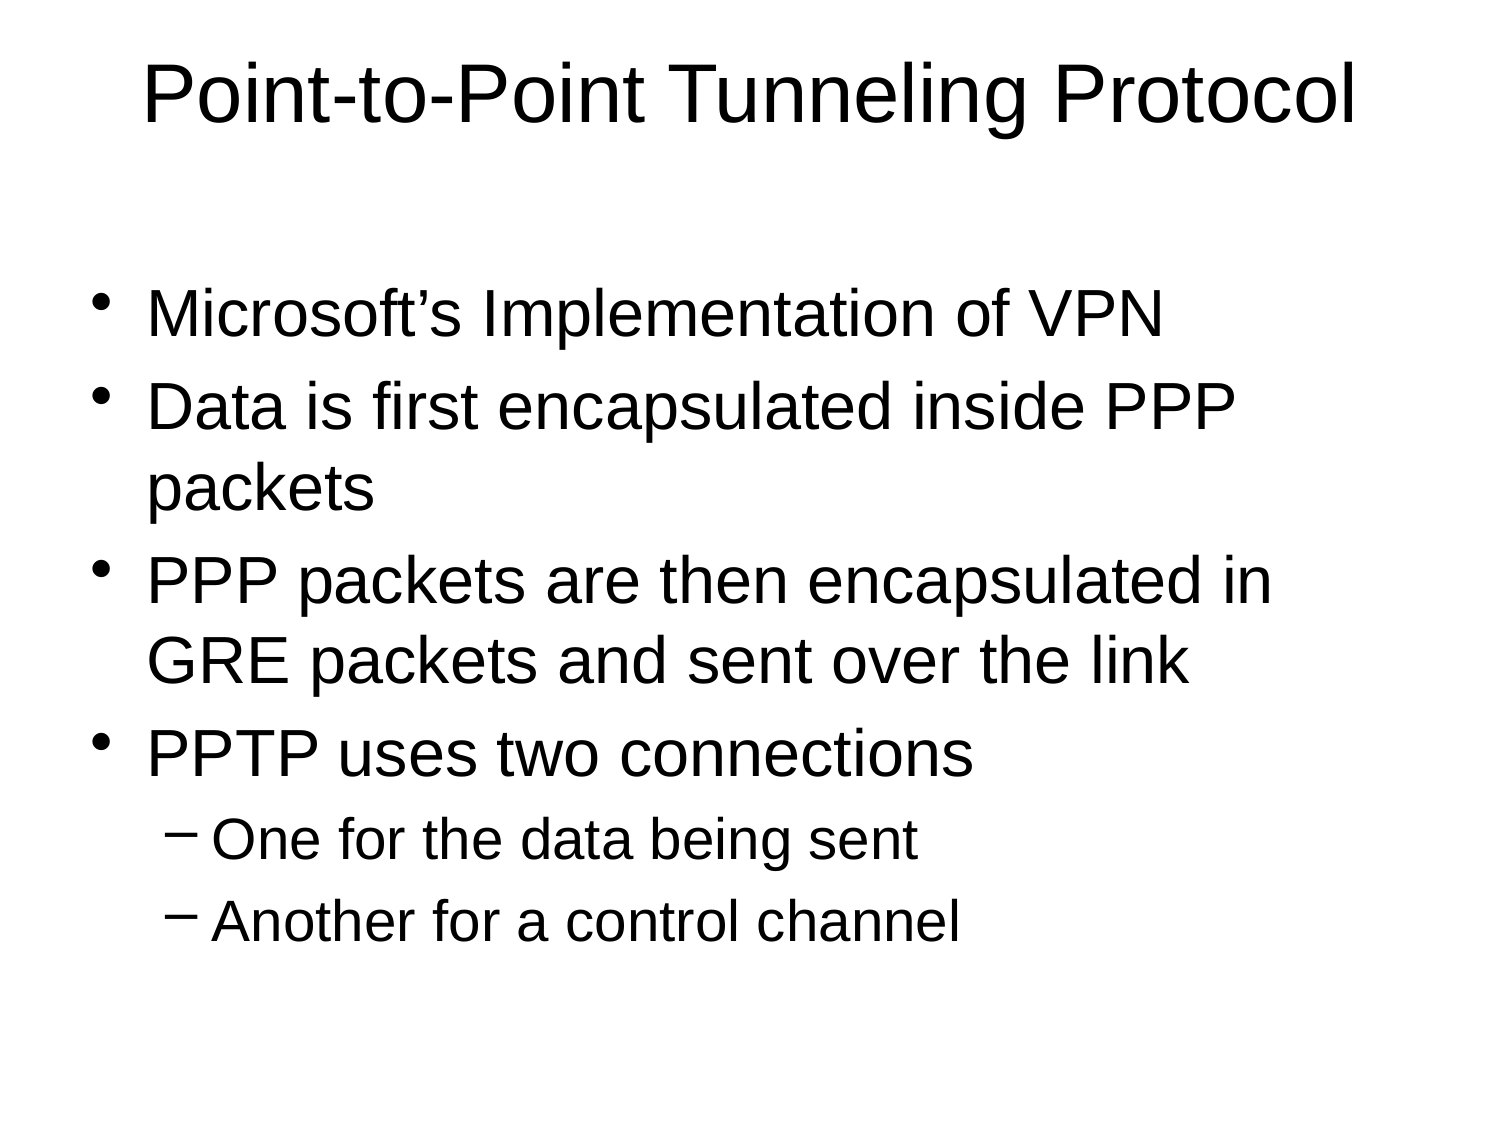

# Point-to-Point Tunneling Protocol
Microsoft’s Implementation of VPN
Data is first encapsulated inside PPP packets
PPP packets are then encapsulated in GRE packets and sent over the link
PPTP uses two connections
One for the data being sent
Another for a control channel